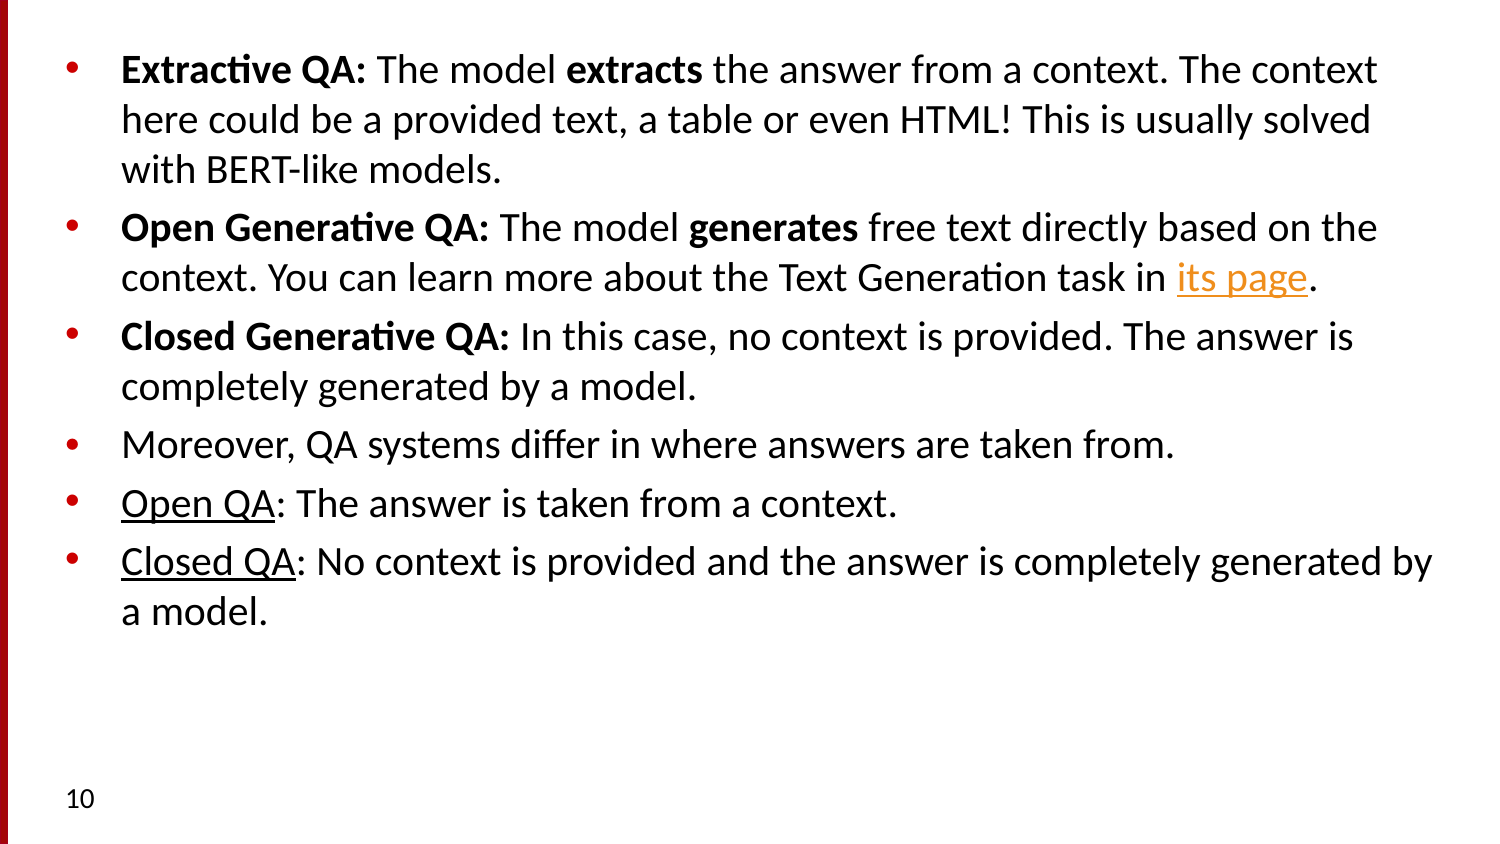

Extractive QA: The model extracts the answer from a context. The context here could be a provided text, a table or even HTML! This is usually solved with BERT-like models.
Open Generative QA: The model generates free text directly based on the context. You can learn more about the Text Generation task in its page.
Closed Generative QA: In this case, no context is provided. The answer is completely generated by a model.
Moreover, QA systems differ in where answers are taken from.
Open QA: The answer is taken from a context.
Closed QA: No context is provided and the answer is completely generated by a model.

10